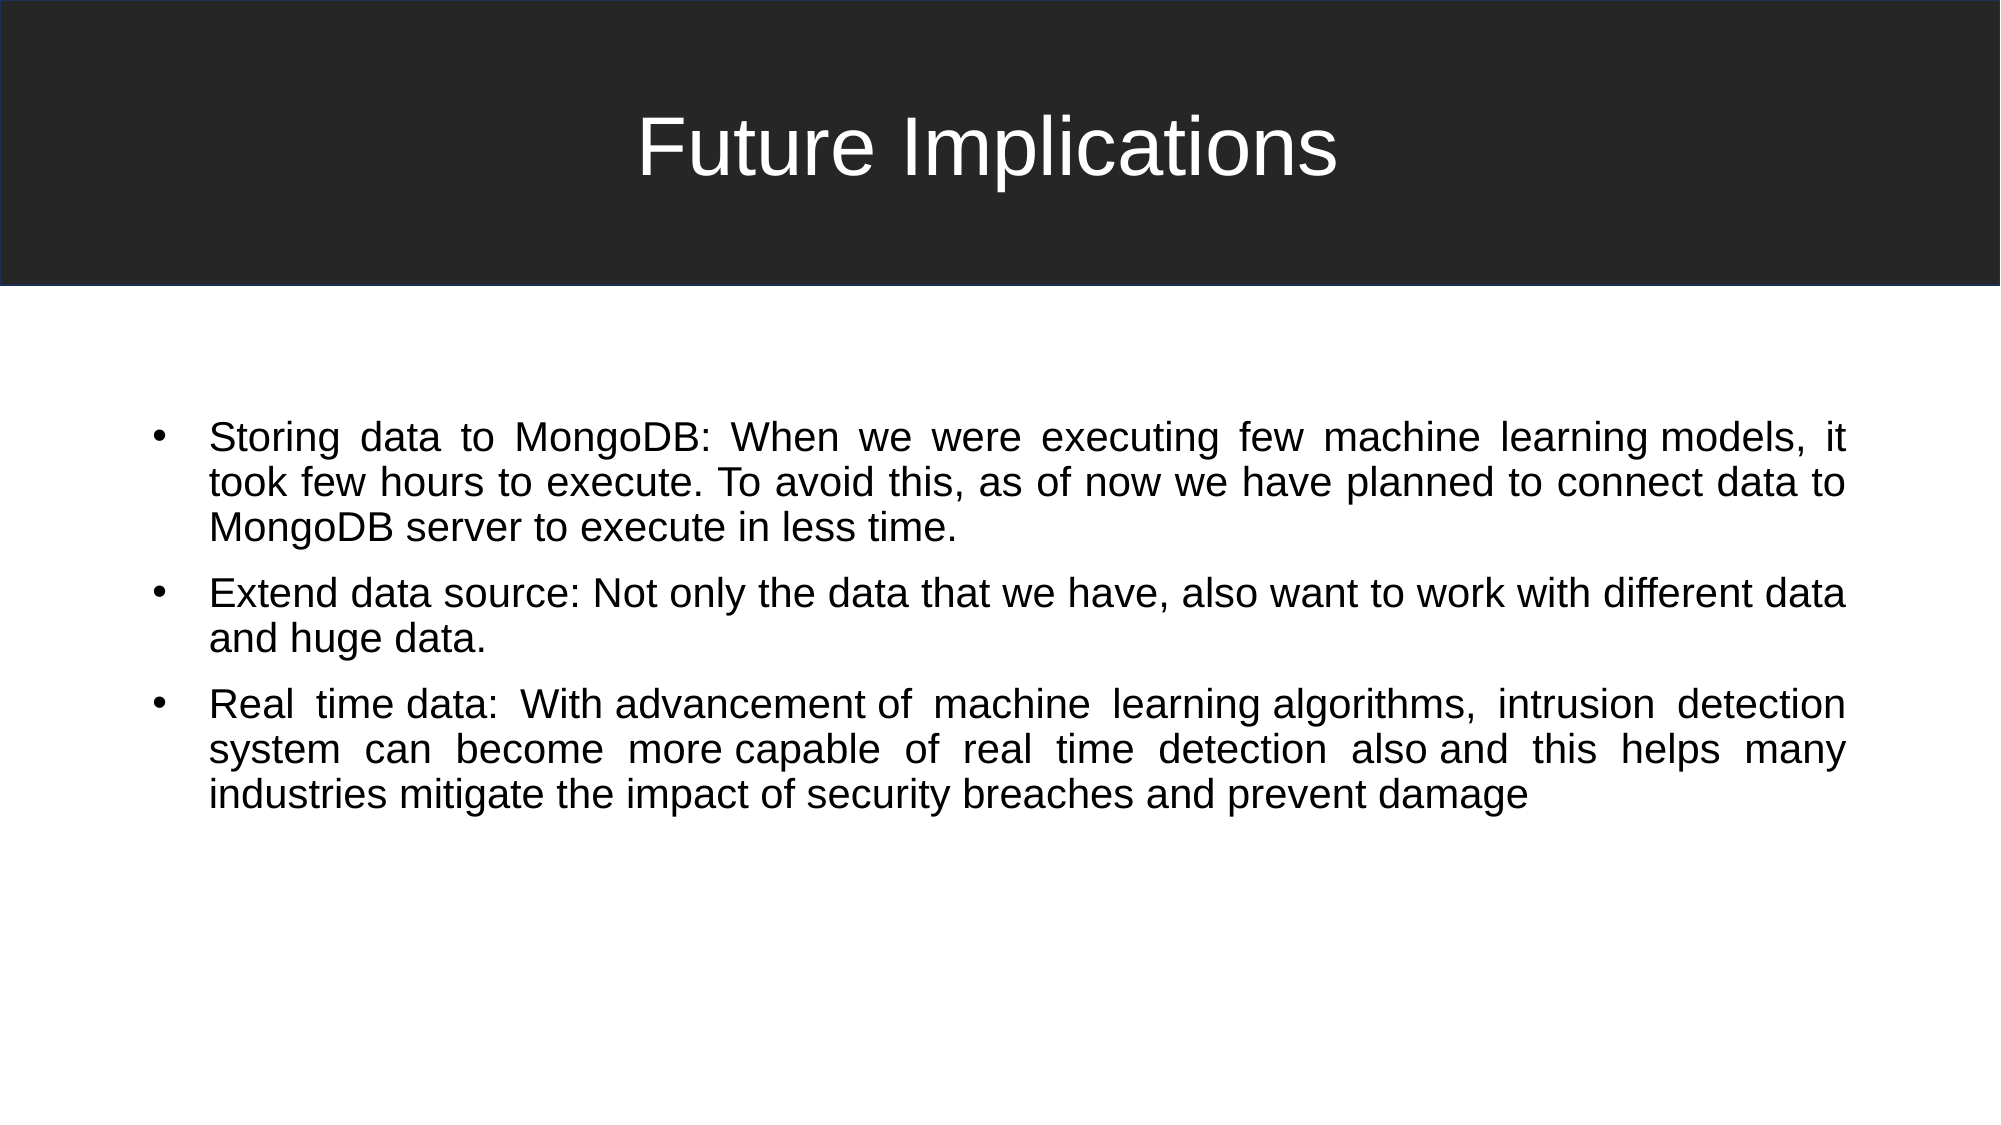

Future Implications

#
Storing data to MongoDB: When we were executing few machine learning models, it took few hours to execute. To avoid this, as of now we have planned to connect data to MongoDB server to execute in less time.
Extend data source: Not only the data that we have, also want to work with different data and huge data.
Real time data: With advancement of machine learning algorithms, intrusion detection system can become more capable of real time detection also and this helps many industries mitigate the impact of security breaches and prevent damage